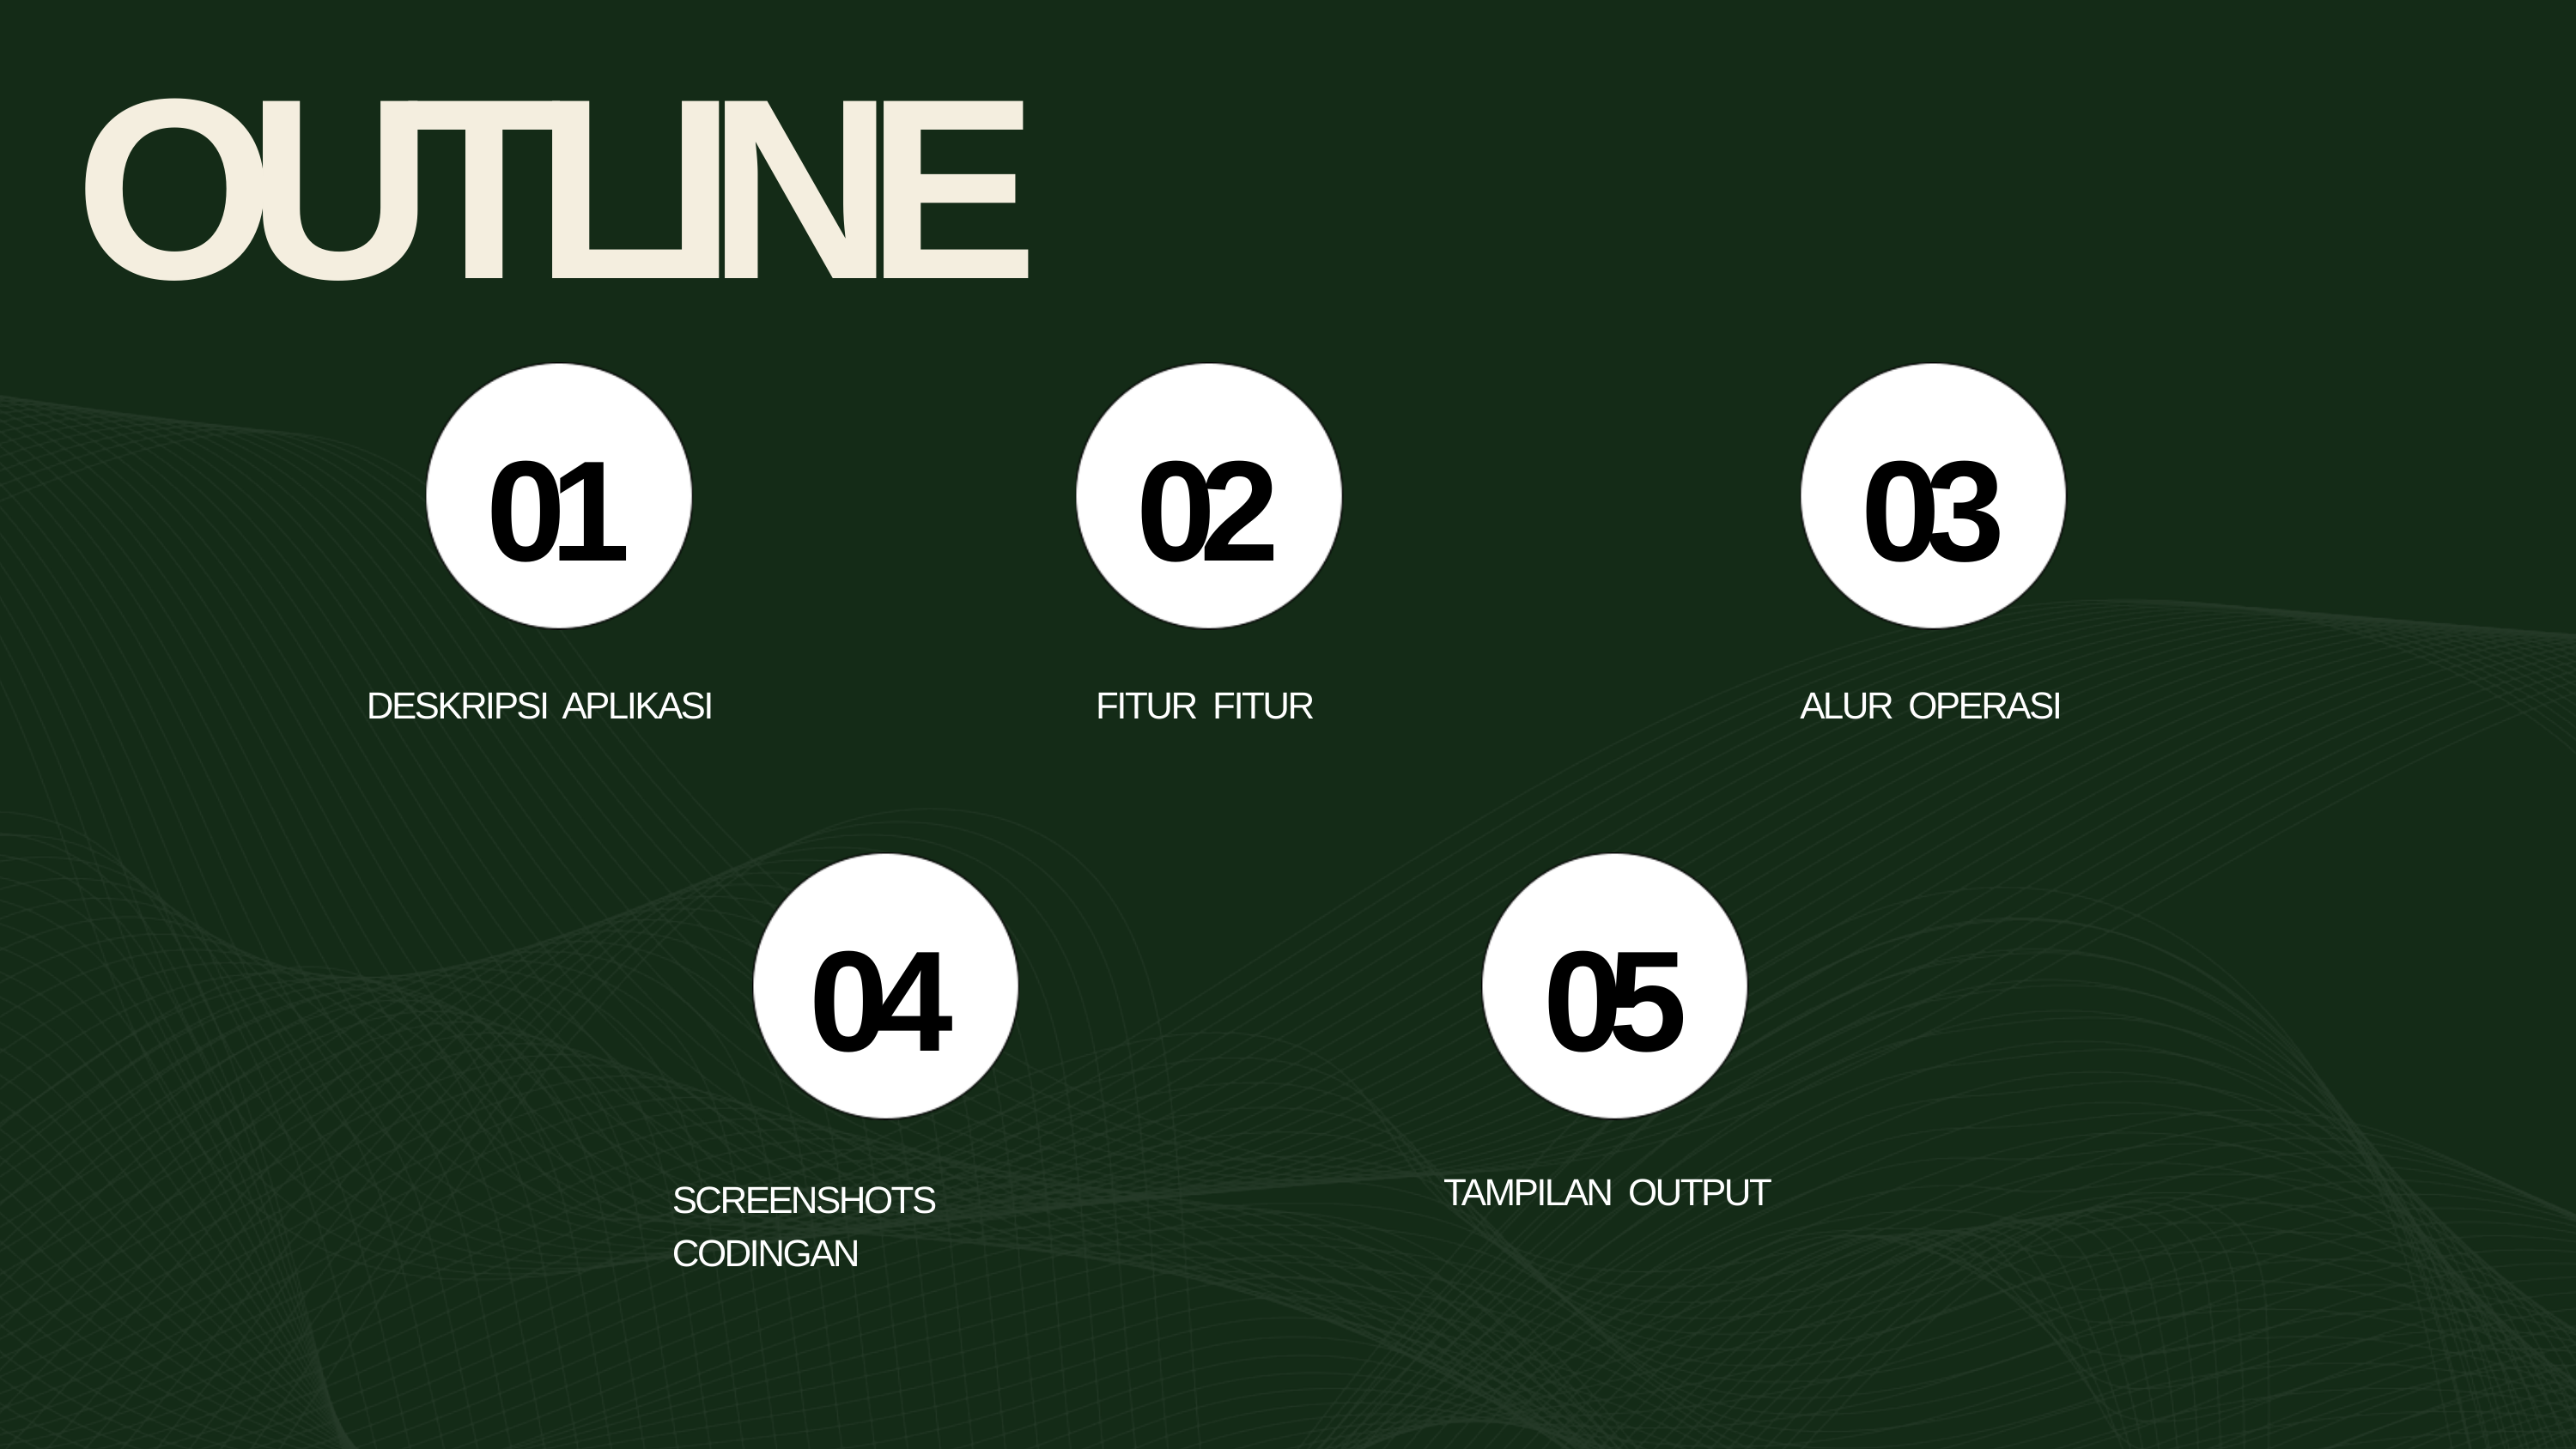

OUTLINE

01
02
03
DESKRIPSI  APLIKASI
FITUR  FITUR
ALUR  OPERASI

04
05
TAMPILAN  OUTPUT
SCREENSHOTS  CODINGAN